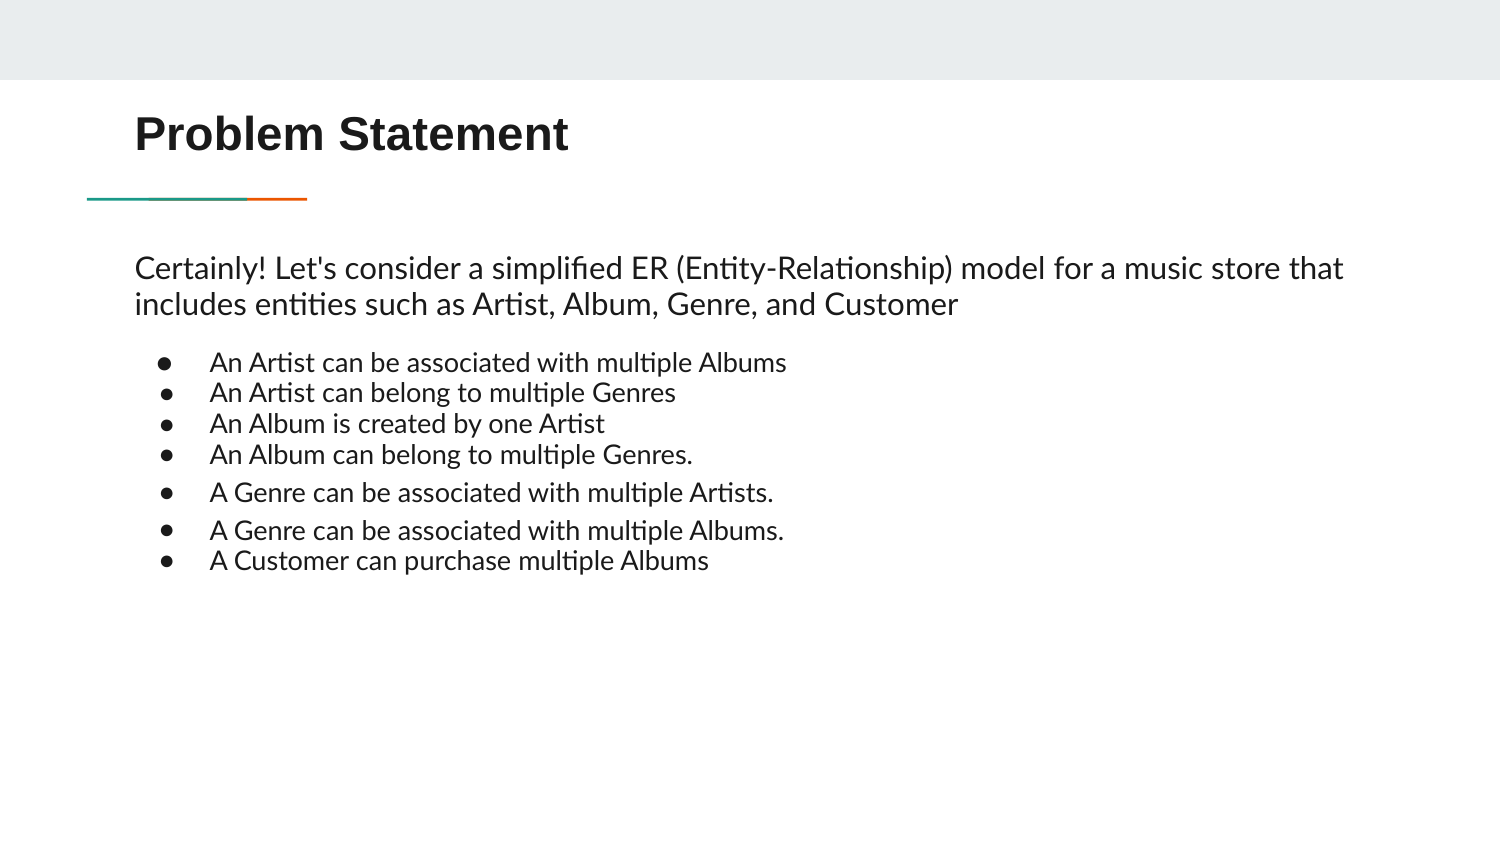

# Problem Statement
Certainly! Let's consider a simplified ER (Entity-Relationship) model for a music store that includes entities such as Artist, Album, Genre, and Customer
An Artist can be associated with multiple Albums
An Artist can belong to multiple Genres
An Album is created by one Artist
An Album can belong to multiple Genres.
A Genre can be associated with multiple Artists.
A Genre can be associated with multiple Albums.
A Customer can purchase multiple Albums